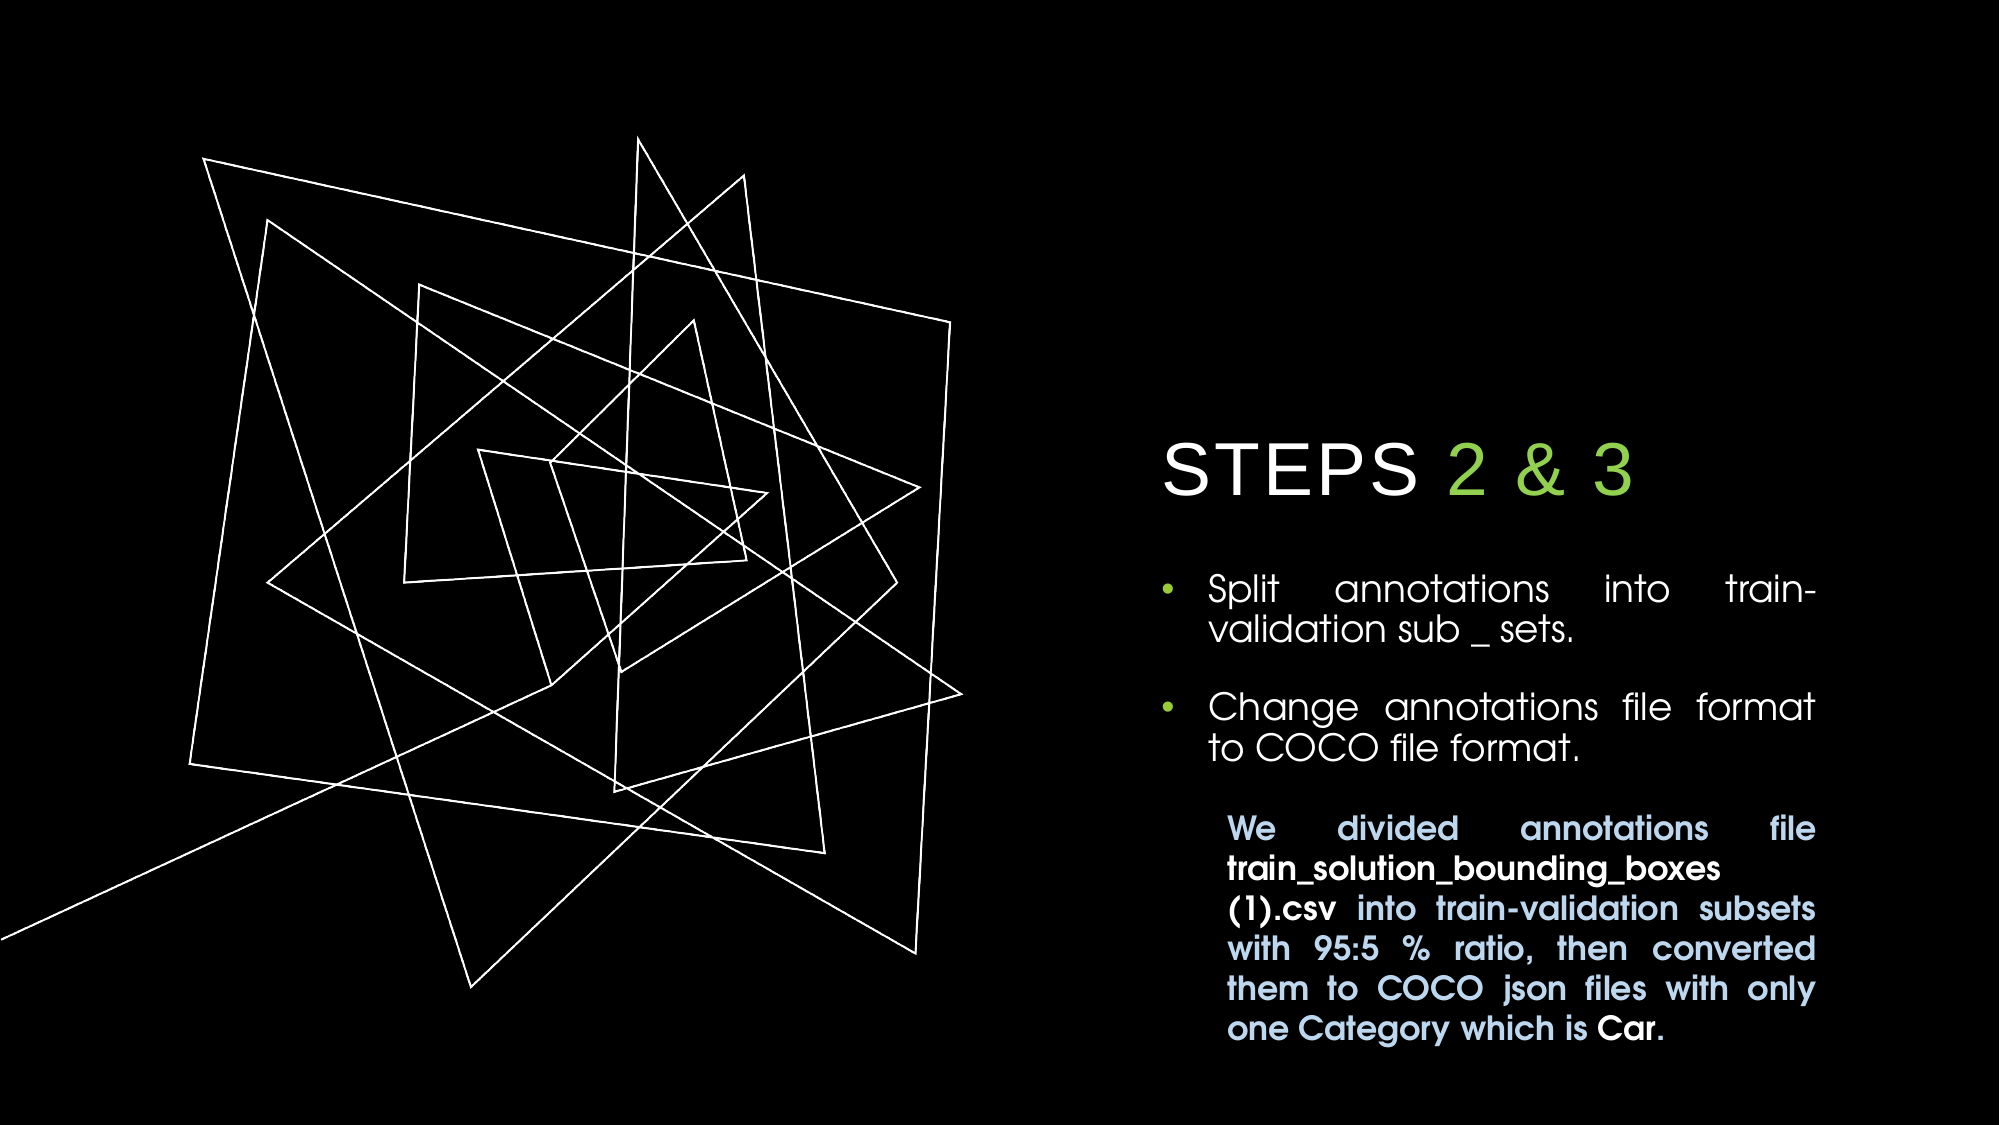

# Steps 2 & 3
Split annotations into train-validation sub _ sets.
Change annotations file format to COCO file format.
We divided annotations file train_solution_bounding_boxes (1).csv into train-validation subsets with 95:5 % ratio, then converted them to COCO json files with only one Category which is Car.